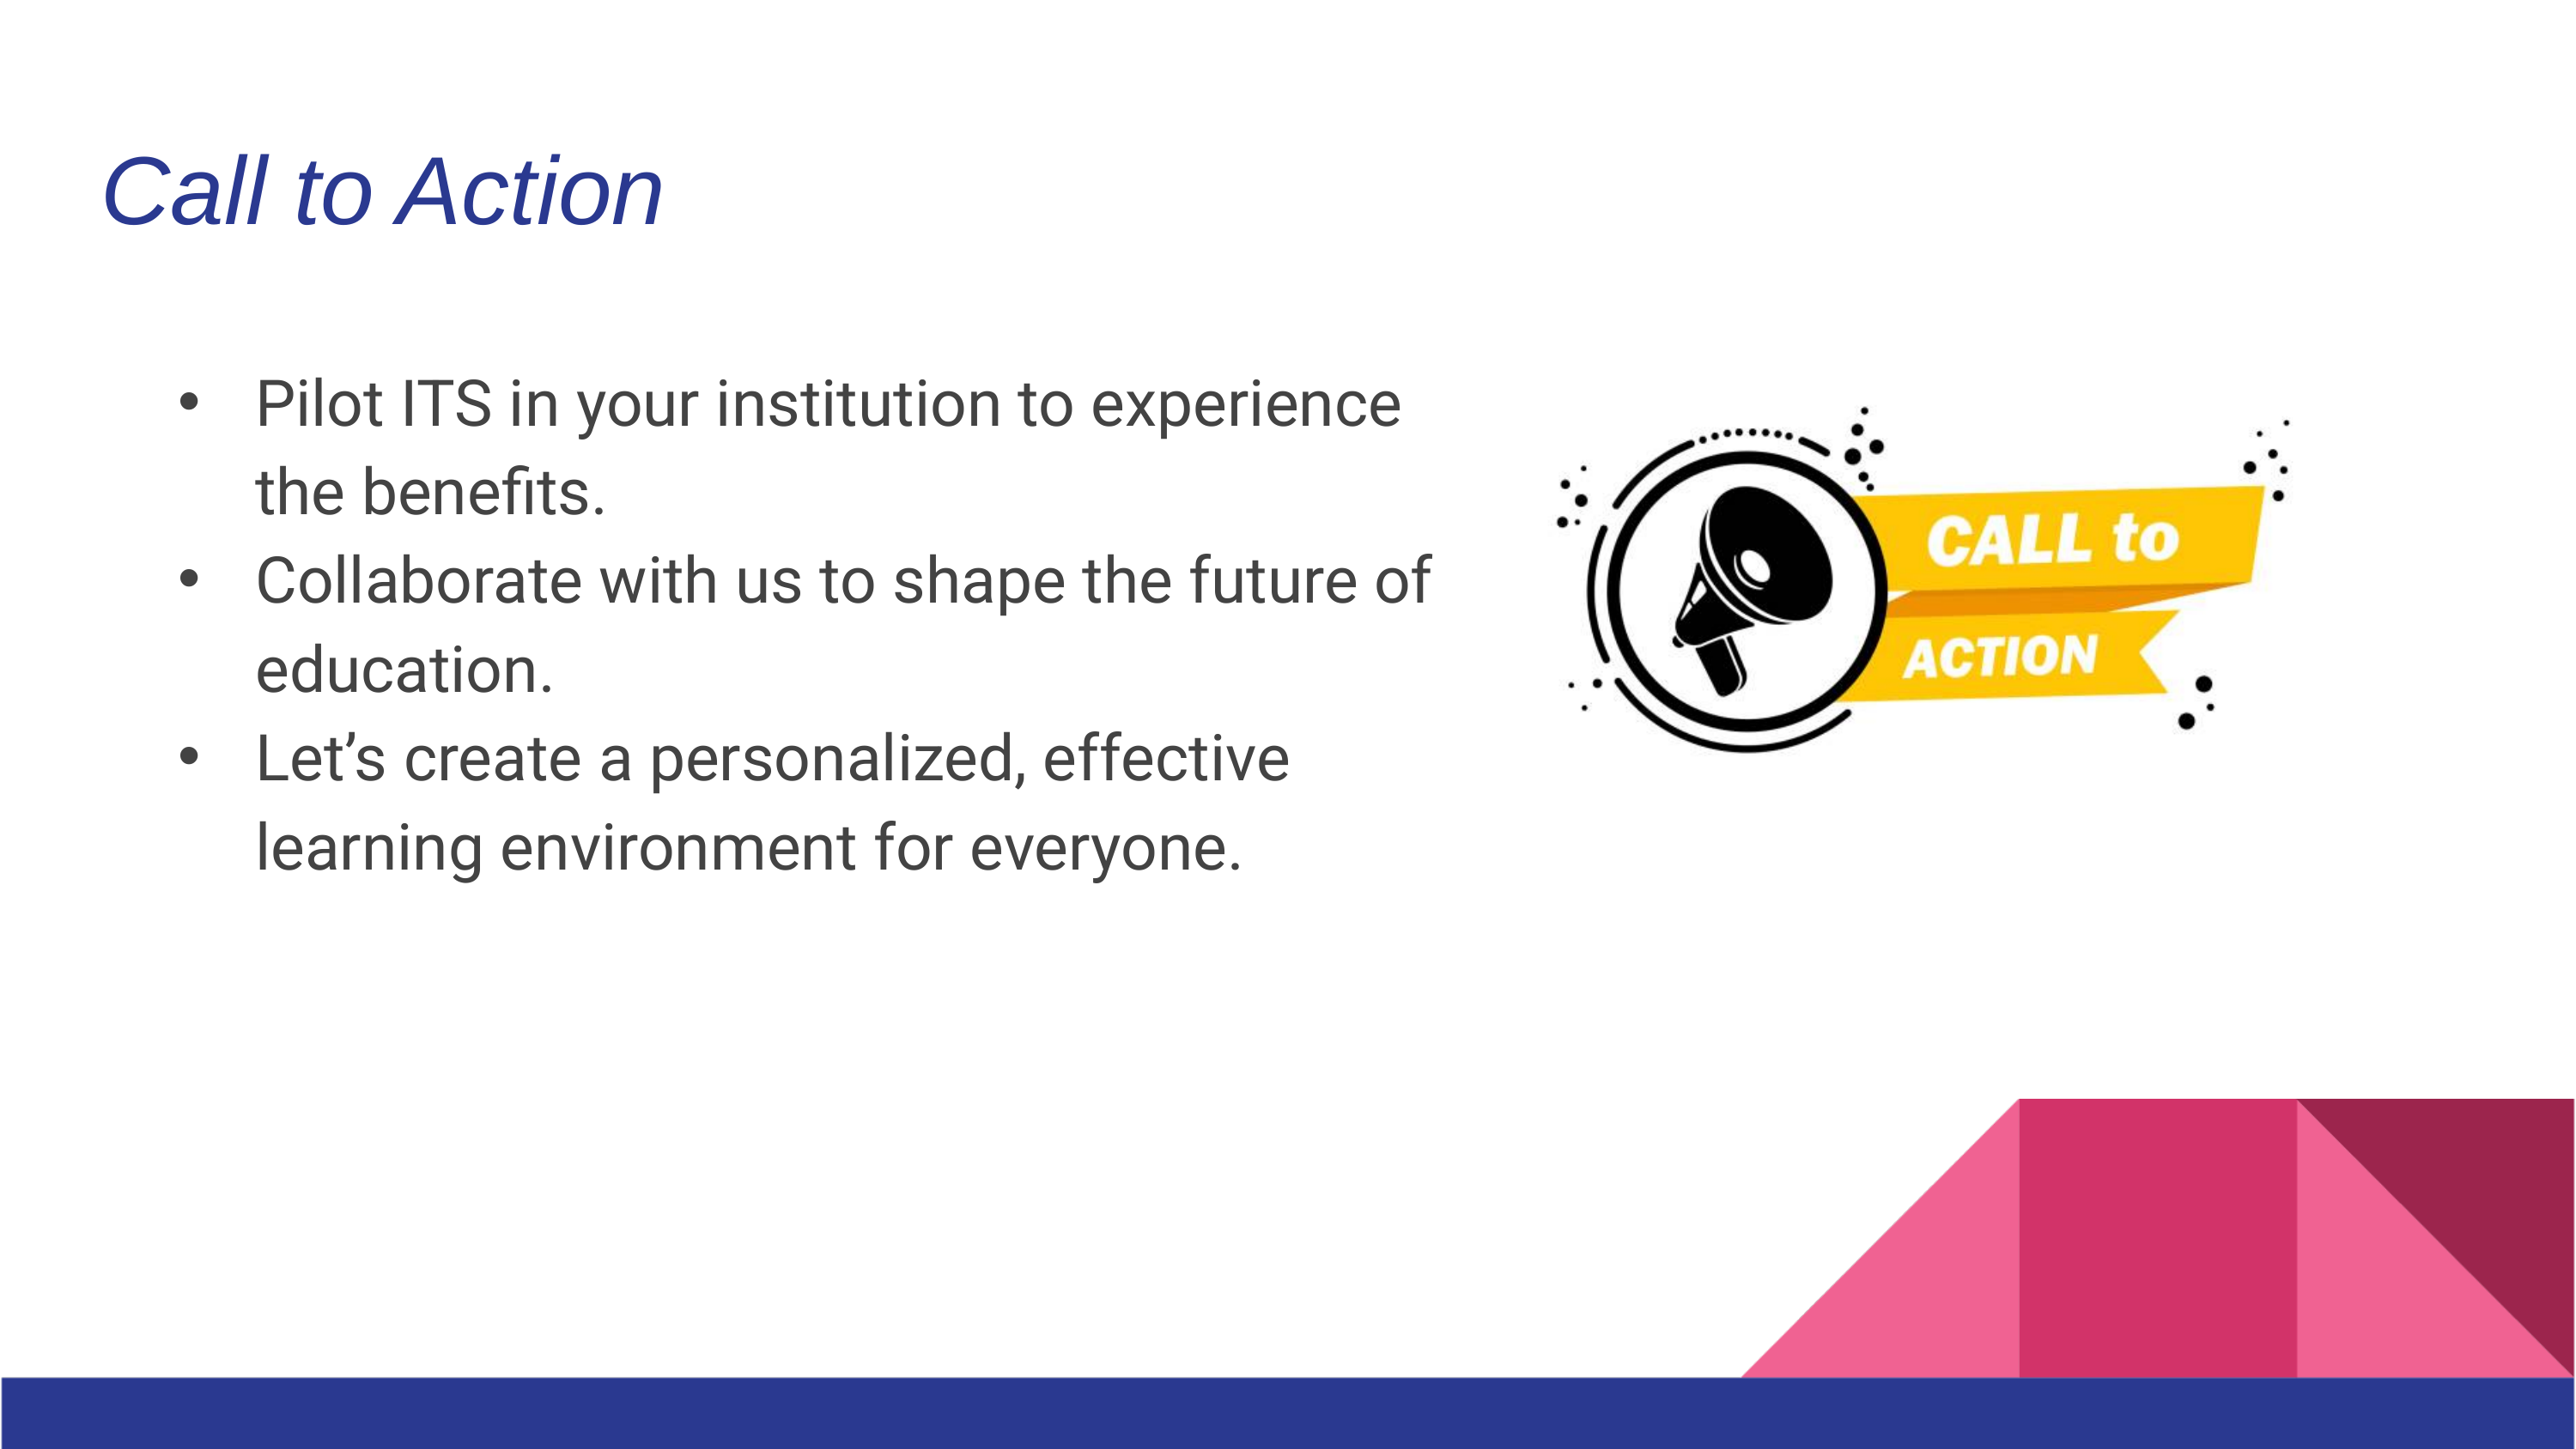

Call to Action

Pilot ITS in your institution to experience the benefits.
Collaborate with us to shape the future of education.
Let’s create a personalized, effective learning environment for everyone.